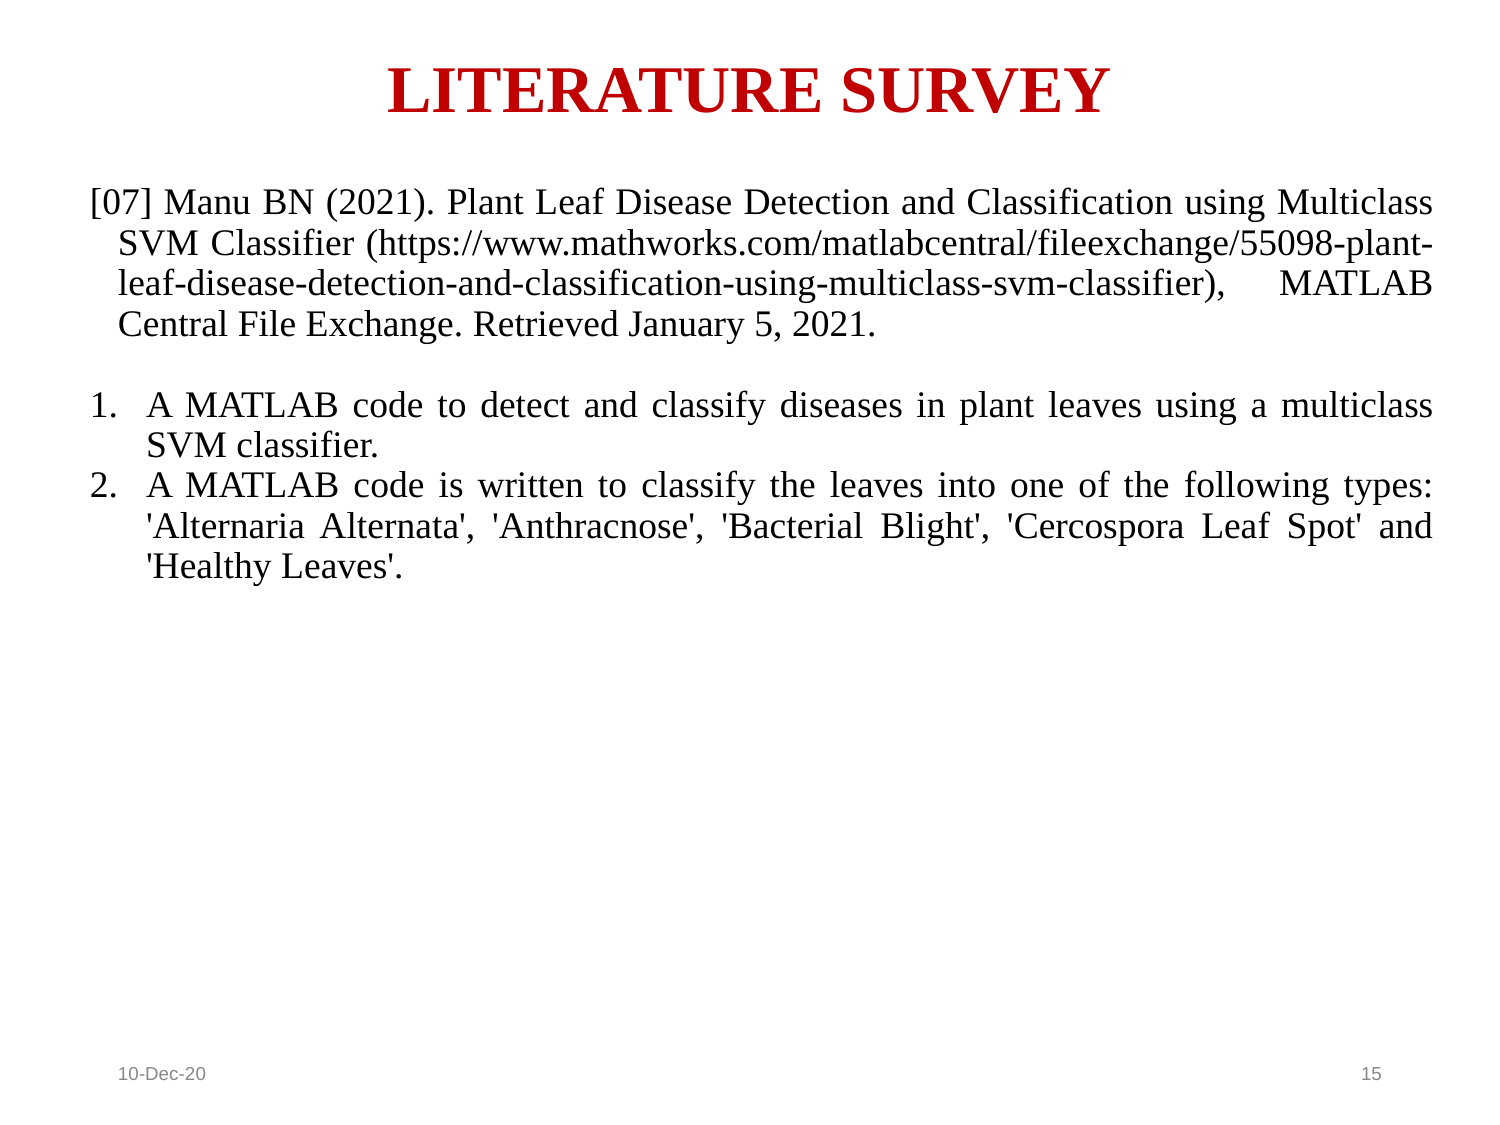

LITERATURE SURVEY
[07] Manu BN (2021). Plant Leaf Disease Detection and Classification using Multiclass SVM Classifier (https://www.mathworks.com/matlabcentral/fileexchange/55098-plant-leaf-disease-detection-and-classification-using-multiclass-svm-classifier), MATLAB Central File Exchange. Retrieved January 5, 2021.

A MATLAB code to detect and classify diseases in plant leaves using a multiclass SVM classifier.
A MATLAB code is written to classify the leaves into one of the following types: 'Alternaria Alternata', 'Anthracnose', 'Bacterial Blight', 'Cercospora Leaf Spot' and 'Healthy Leaves'.
10-Dec-20
15